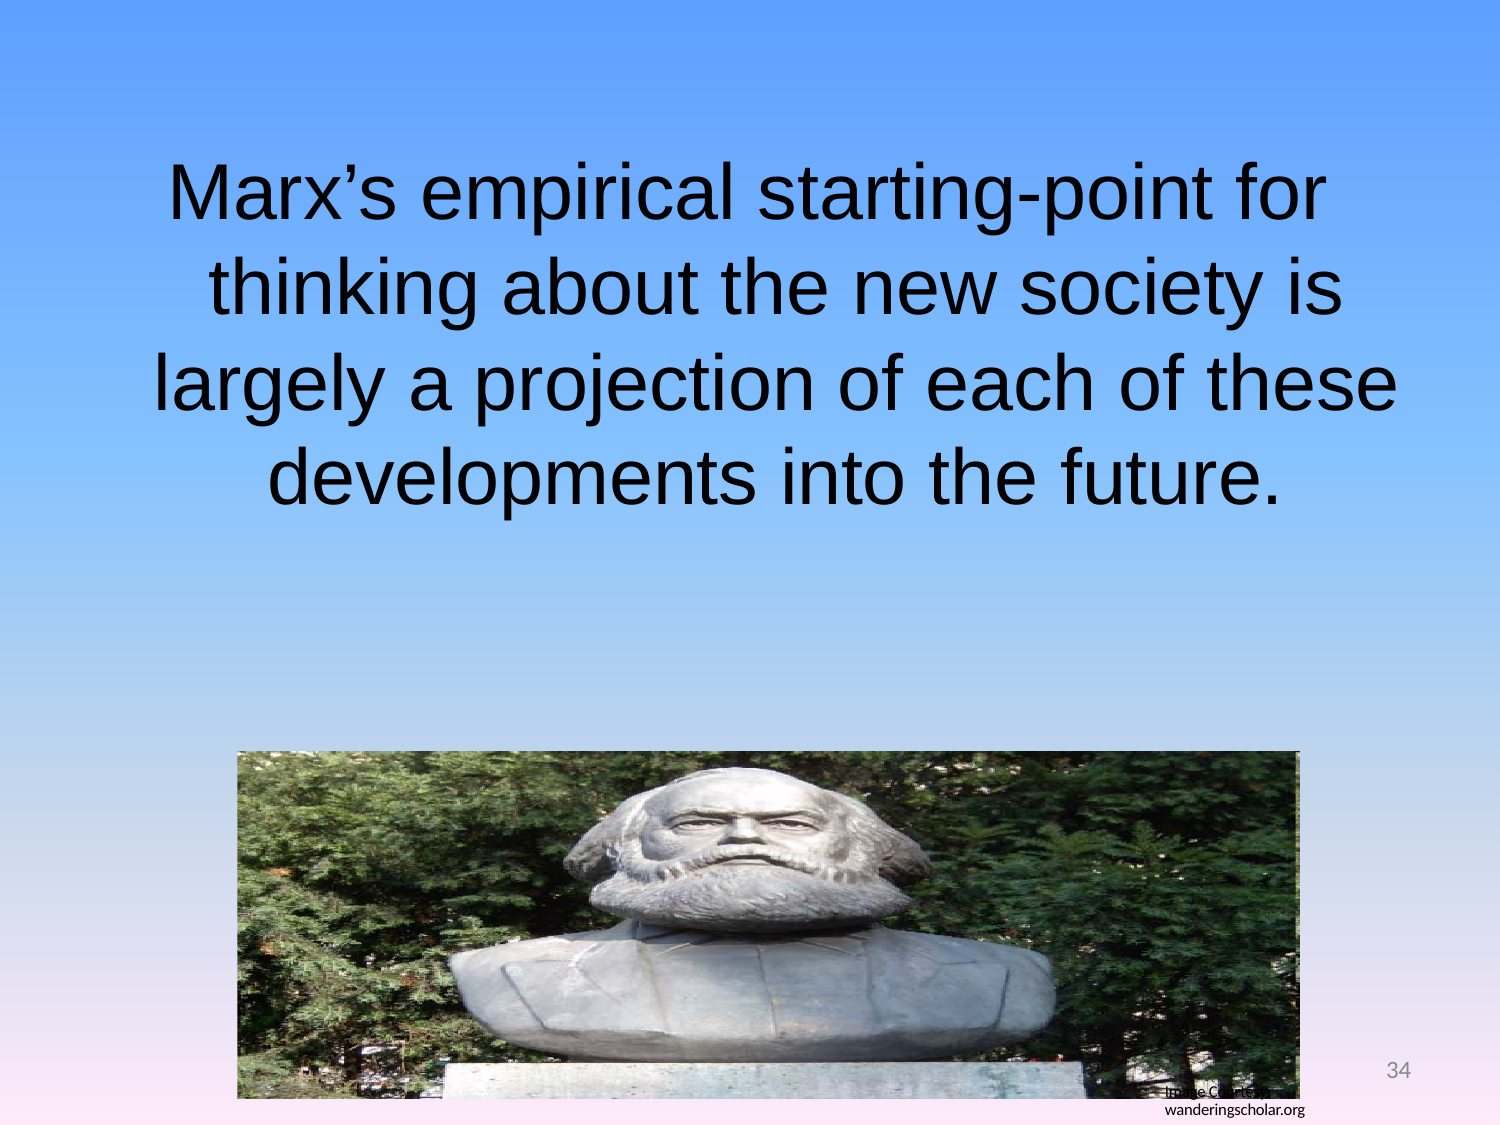

# Marx’s empirical starting-point for  thinking about the new society is
largely a projection of each of these  developments into the future.

34
Image Courtesy: wanderingscholar.org